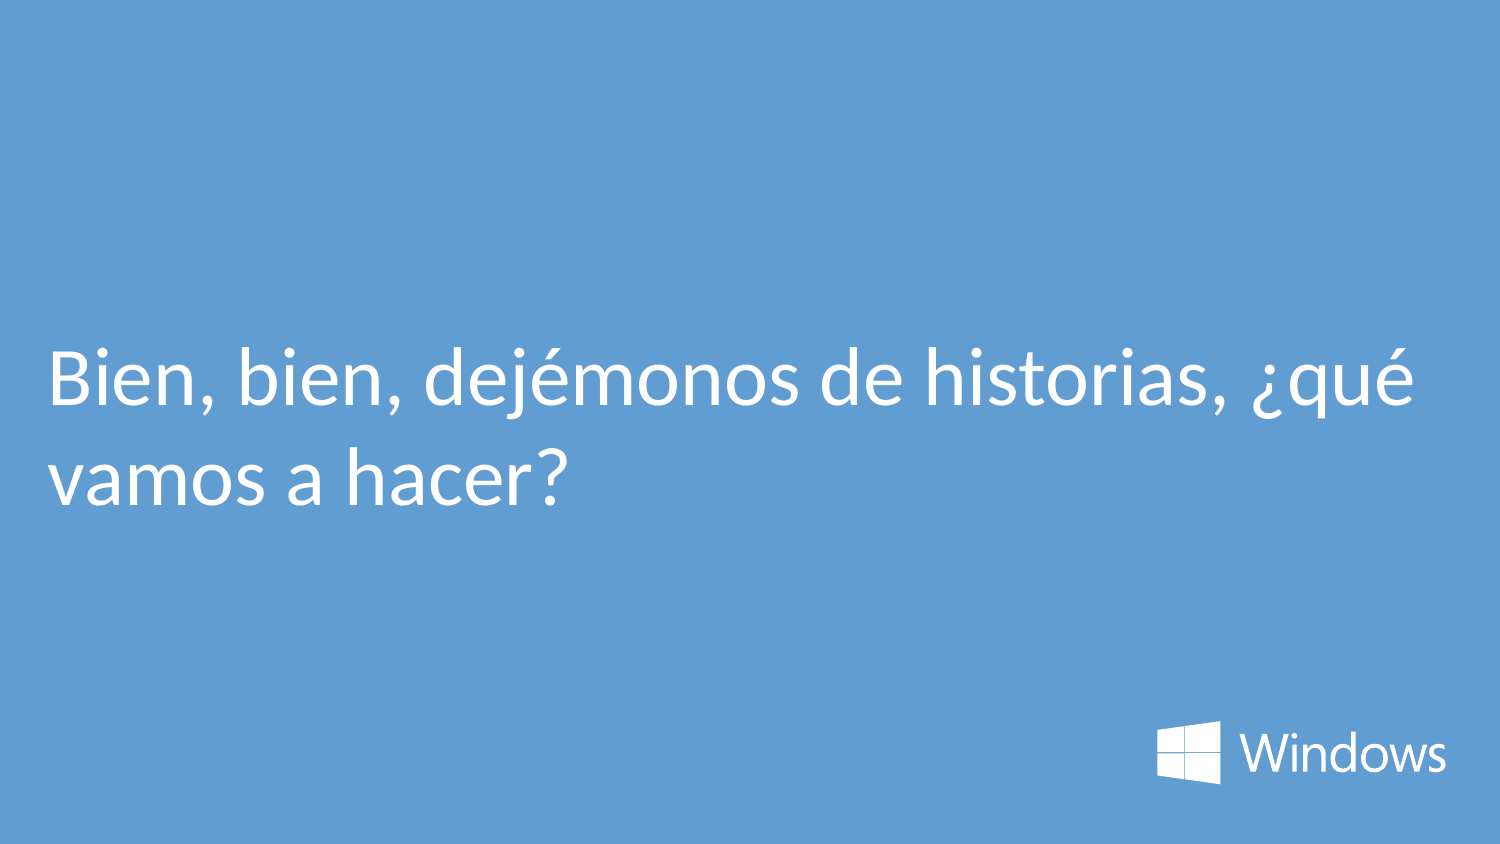

# Bien, bien, dejémonos de historias, ¿qué vamos a hacer?